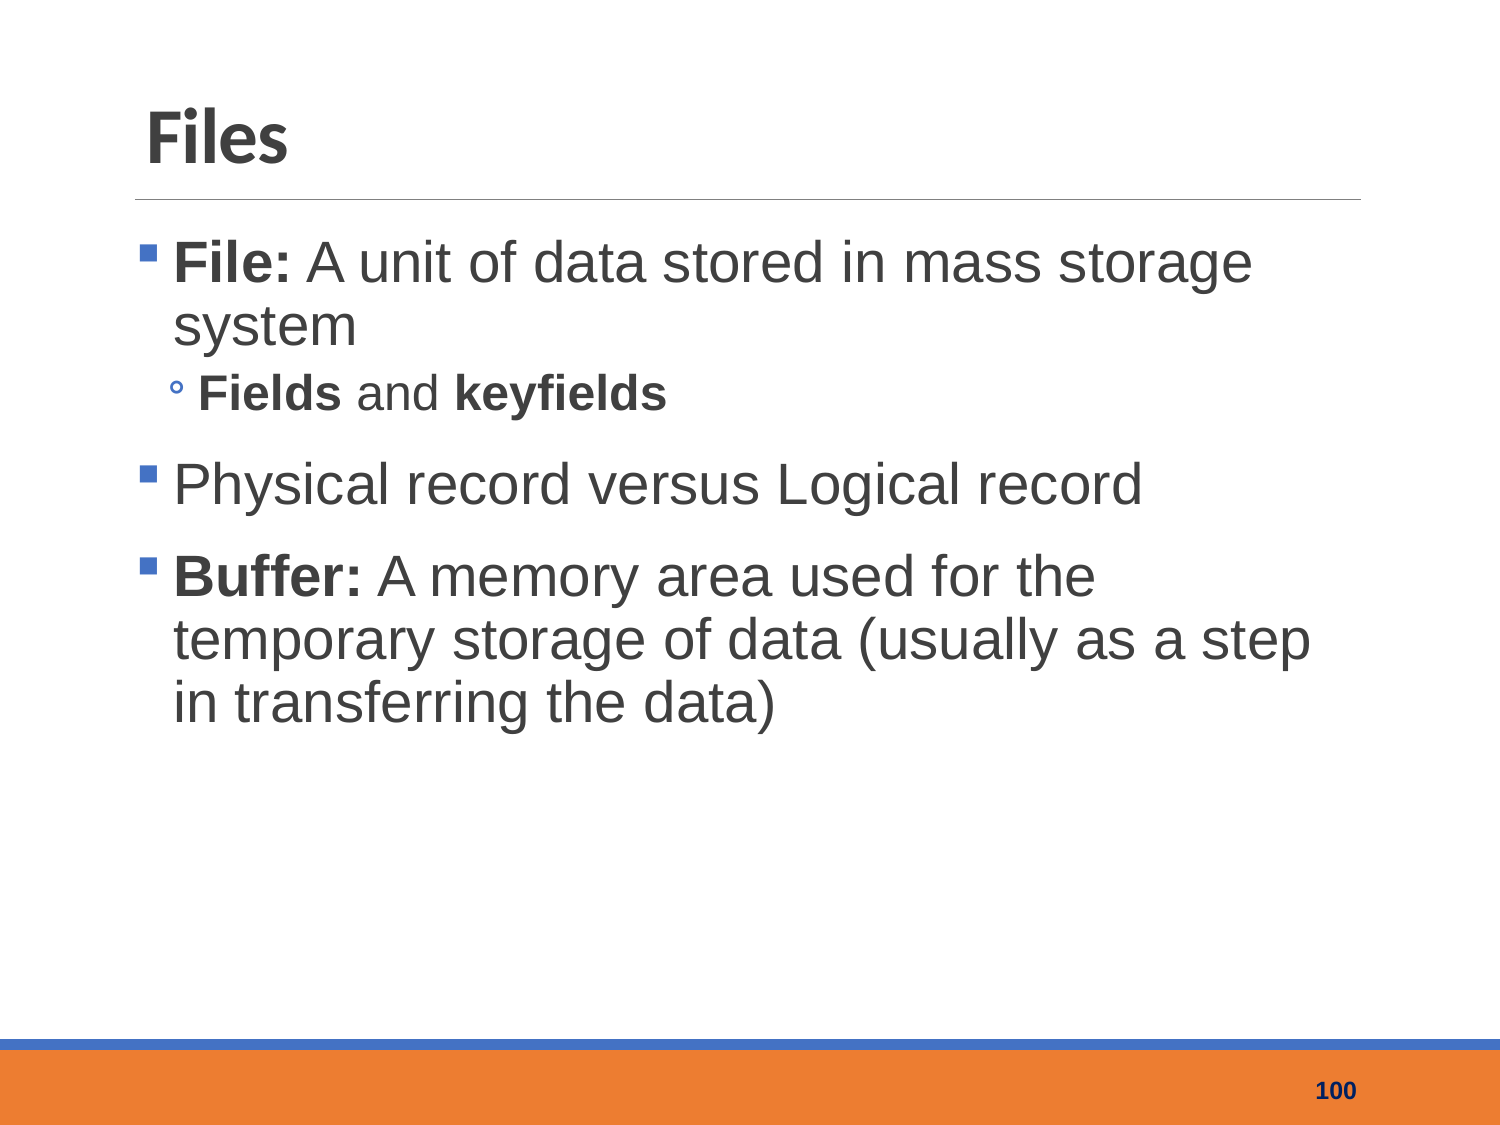

# Files
File: A unit of data stored in mass storage system
Fields and keyfields
Physical record versus Logical record
Buffer: A memory area used for the temporary storage of data (usually as a step in transferring the data)
100